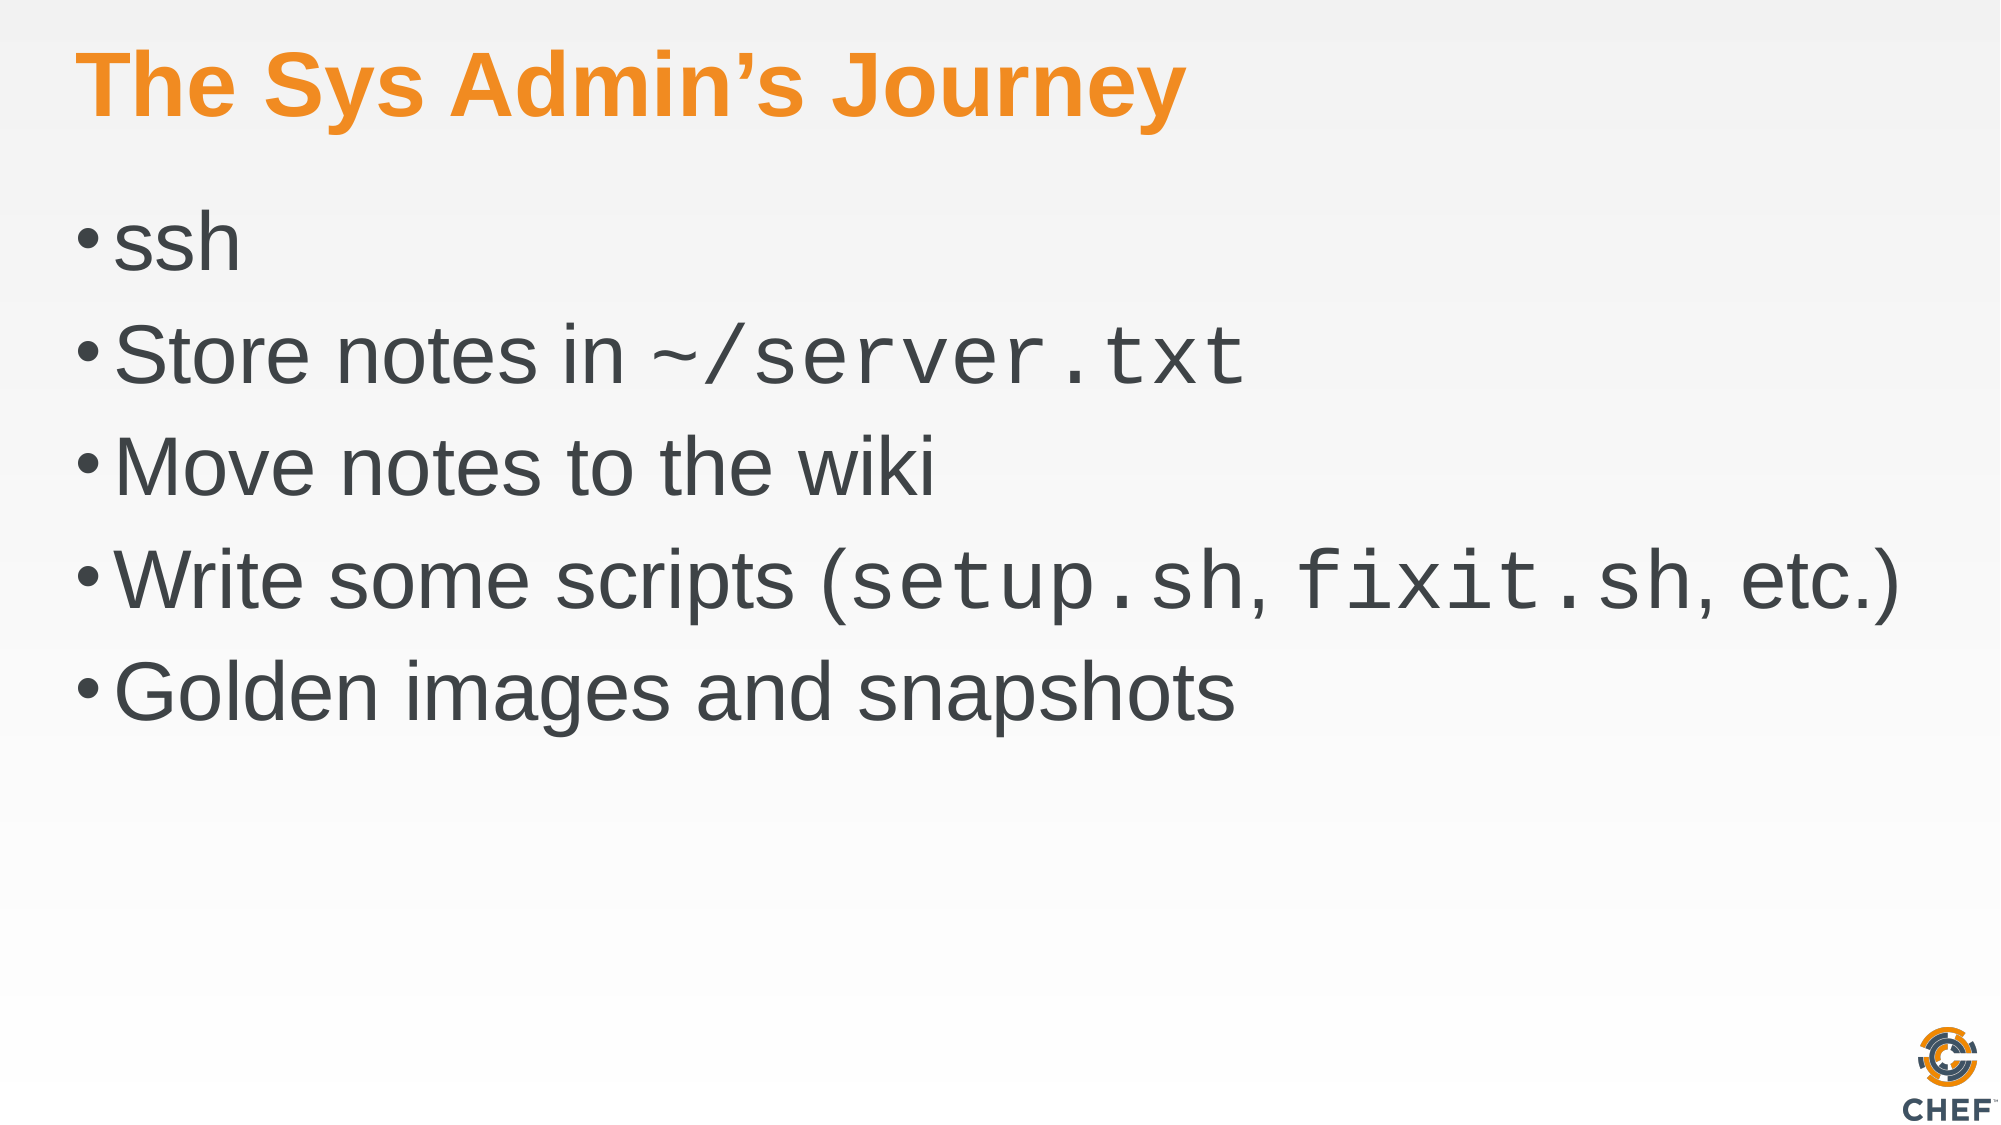

# The Sys Admin’s Journey
ssh
Store notes in ~/server.txt
Move notes to the wiki
Write some scripts (setup.sh, fixit.sh, etc.)
Golden images and snapshots